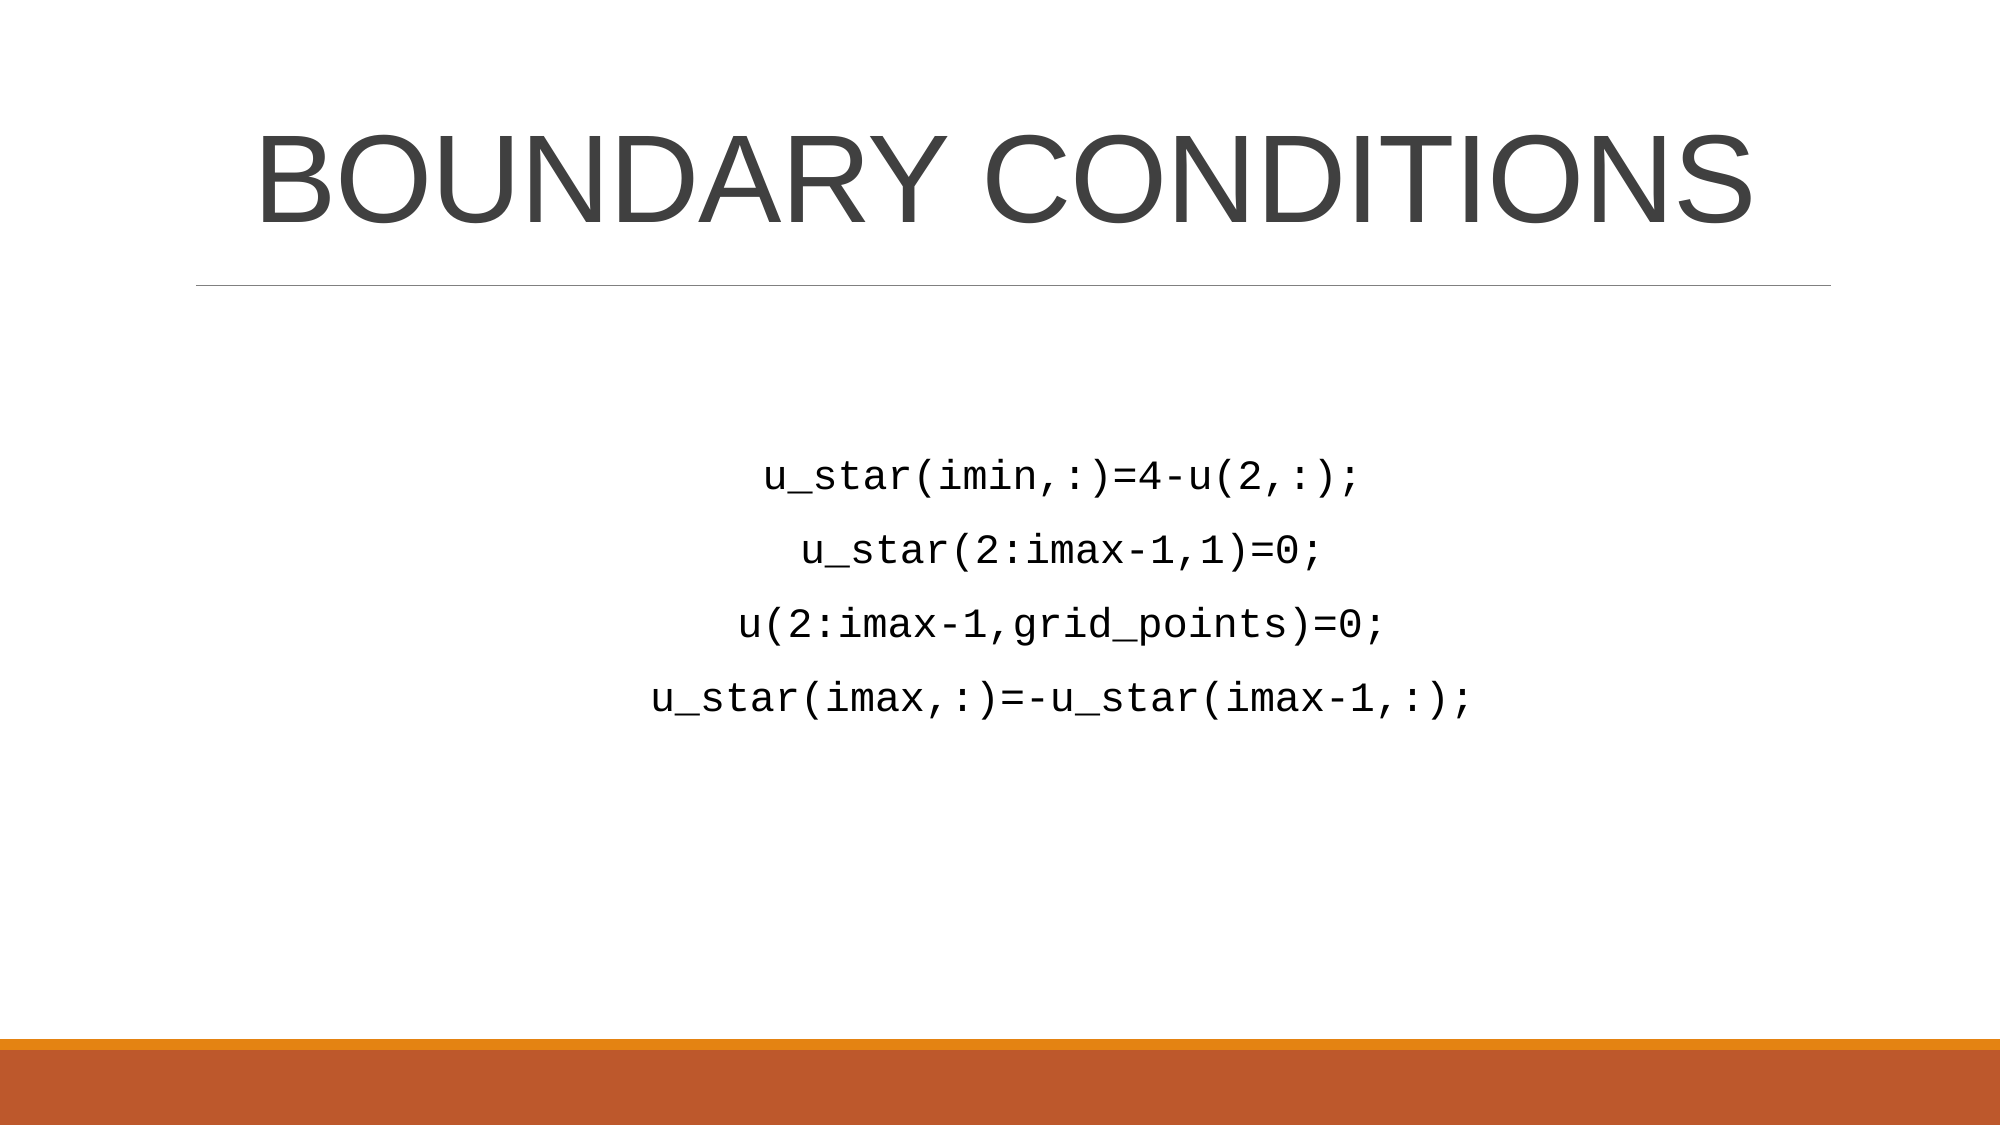

# BOUNDARY CONDITIONS
    u_star(imin,:)=4-u(2,:);
    u_star(2:imax-1,1)=0;
    u(2:imax-1,grid_points)=0;
    u_star(imax,:)=-u_star(imax-1,:);